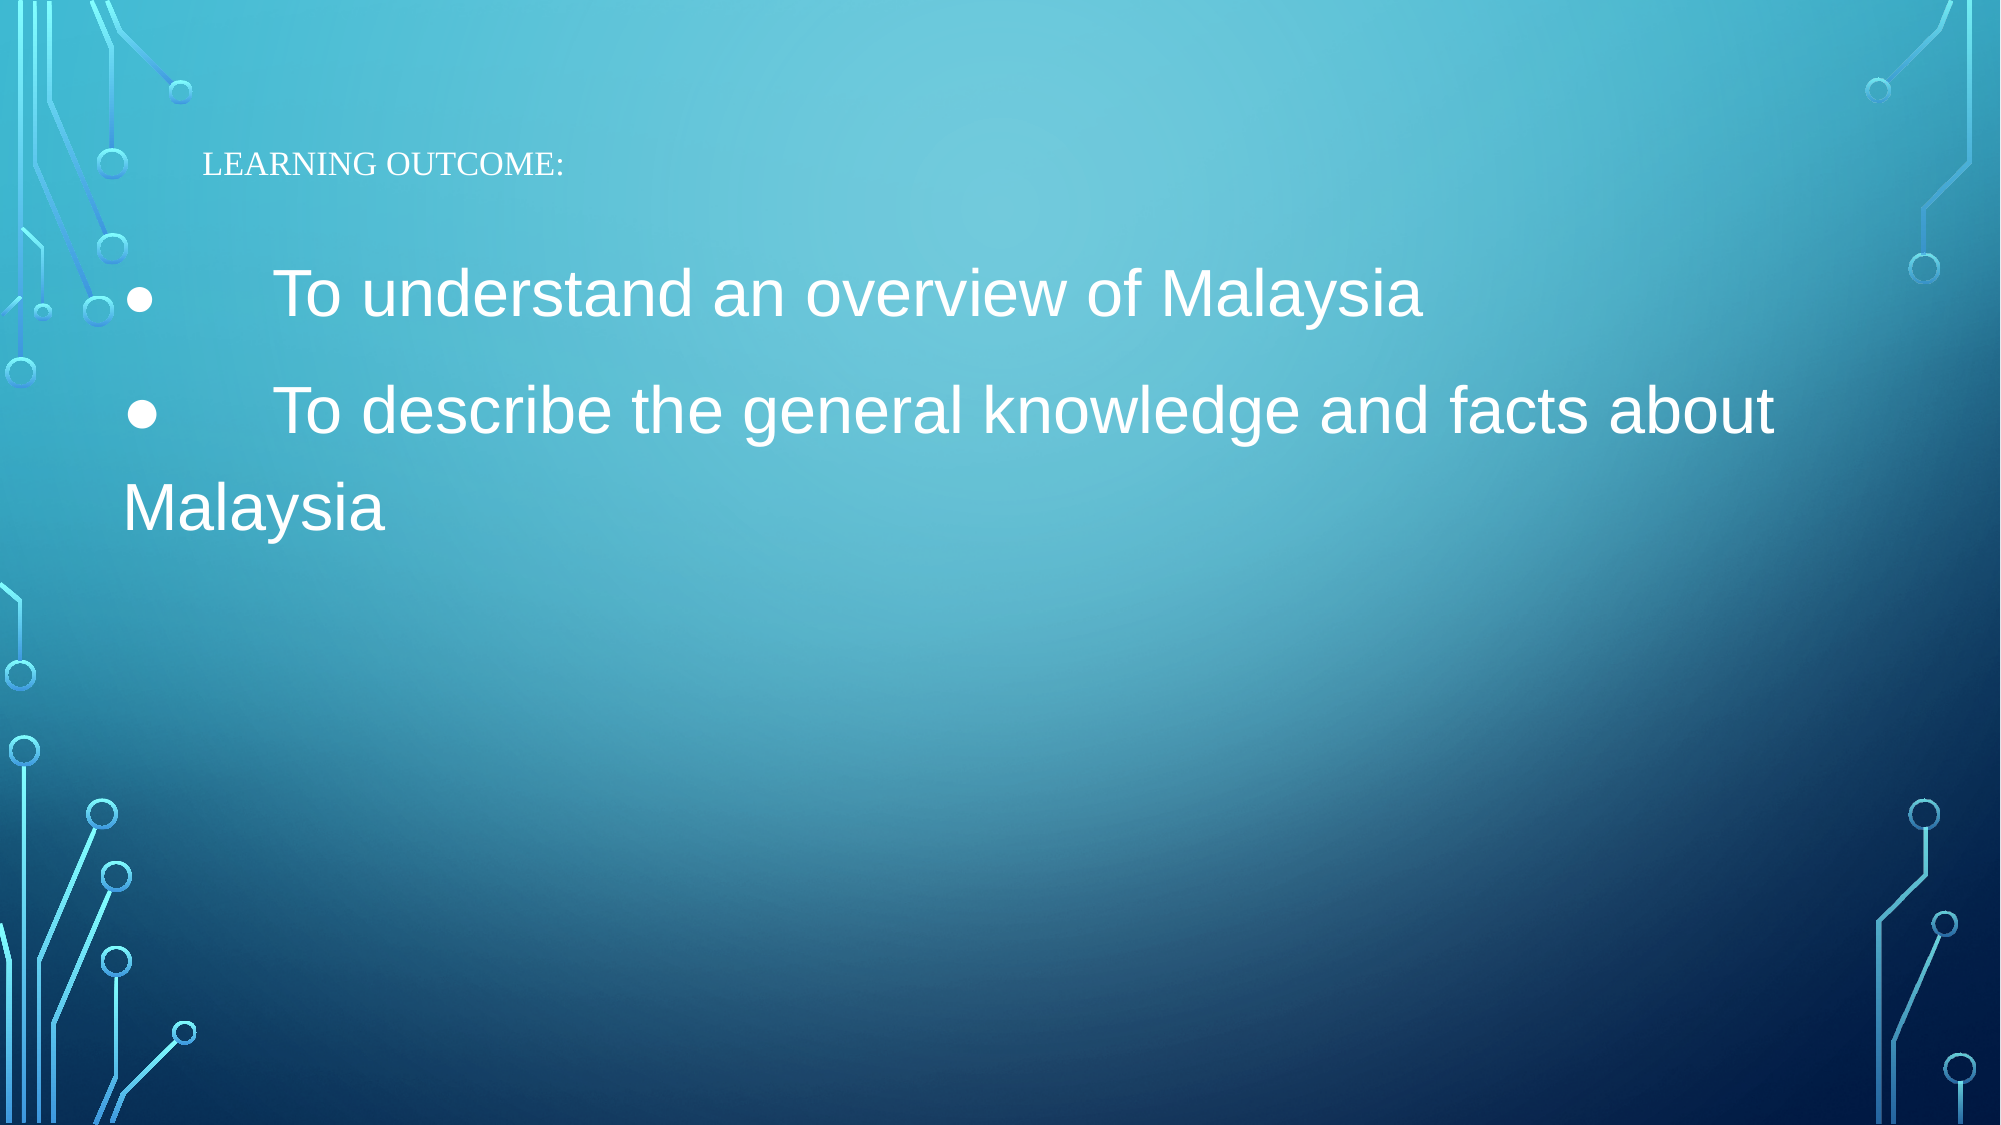

# Learning outcome:
●	To understand an overview of Malaysia
●	To describe the general knowledge and facts about Malaysia